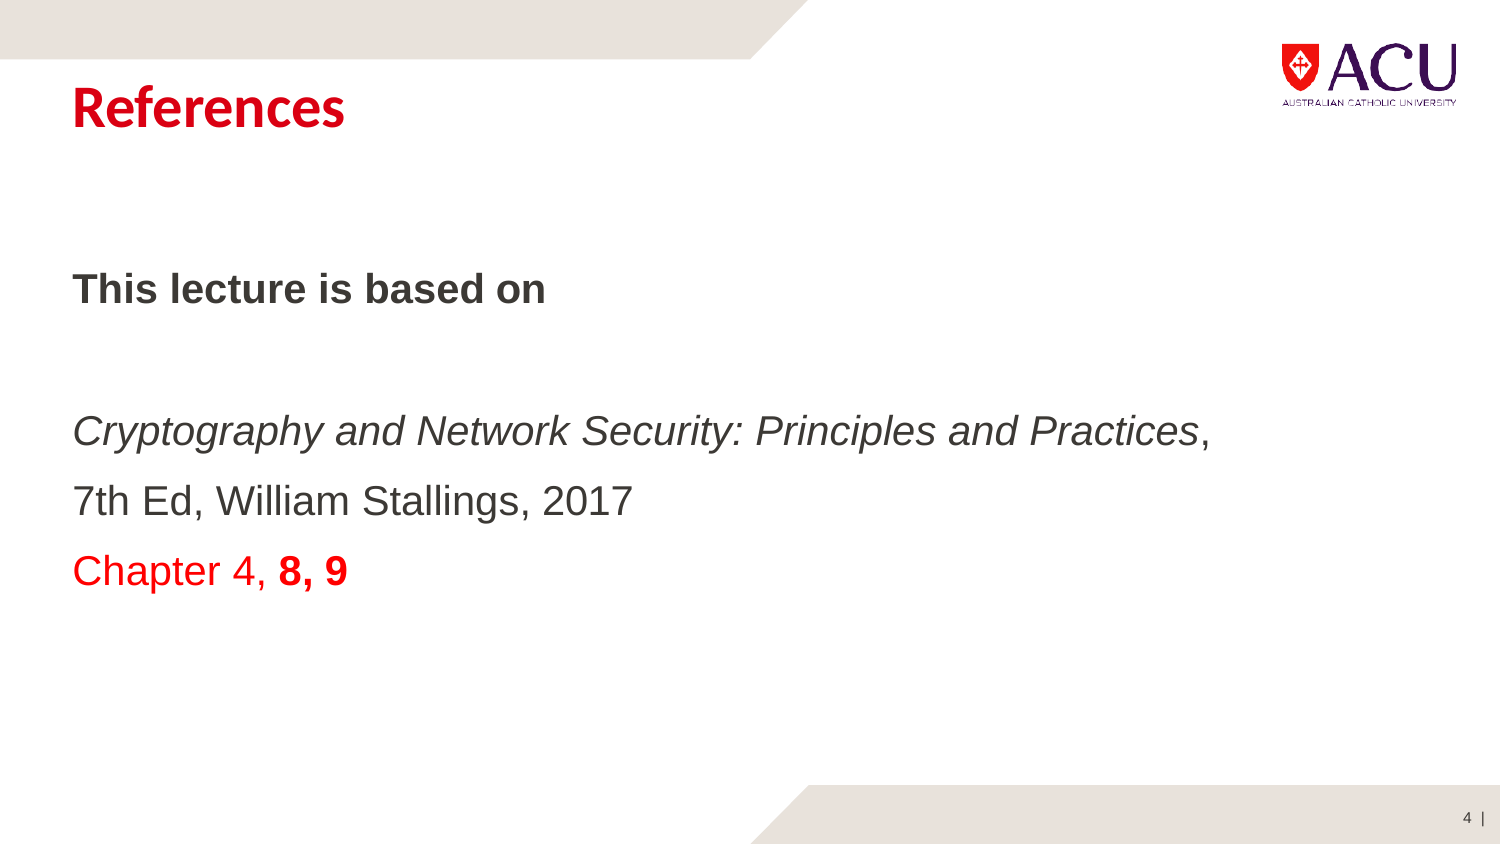

# References
This lecture is based on

Cryptography and Network Security: Principles and Practices,
7th Ed, William Stallings, 2017
Chapter 4, 8, 9
4 |